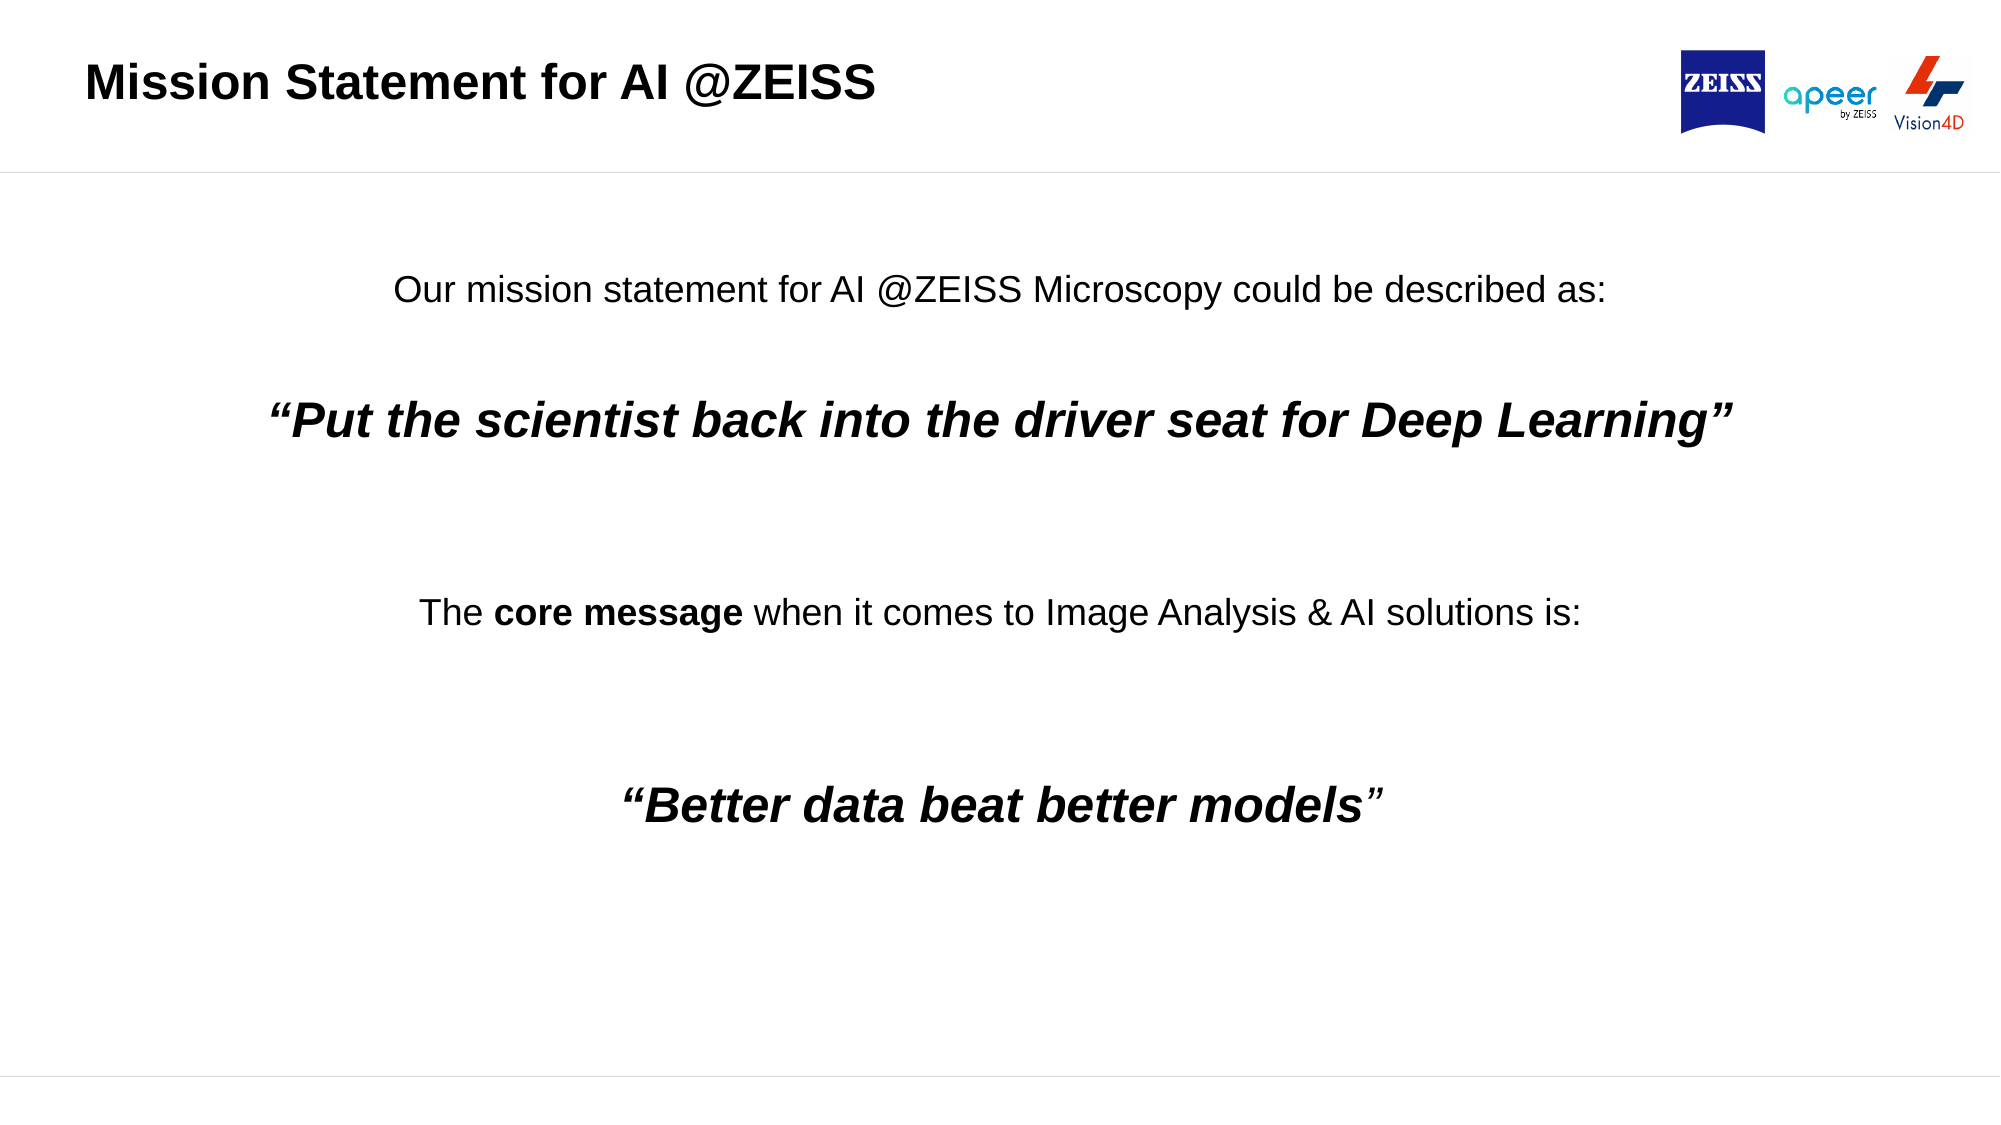

# Mission Statement for AI @ZEISS

Our mission statement for AI @ZEISS Microscopy could be described as:

“Put the scientist back into the driver seat for Deep Learning”

The core message when it comes to Image Analysis & AI solutions is:

“Better data beat better models”